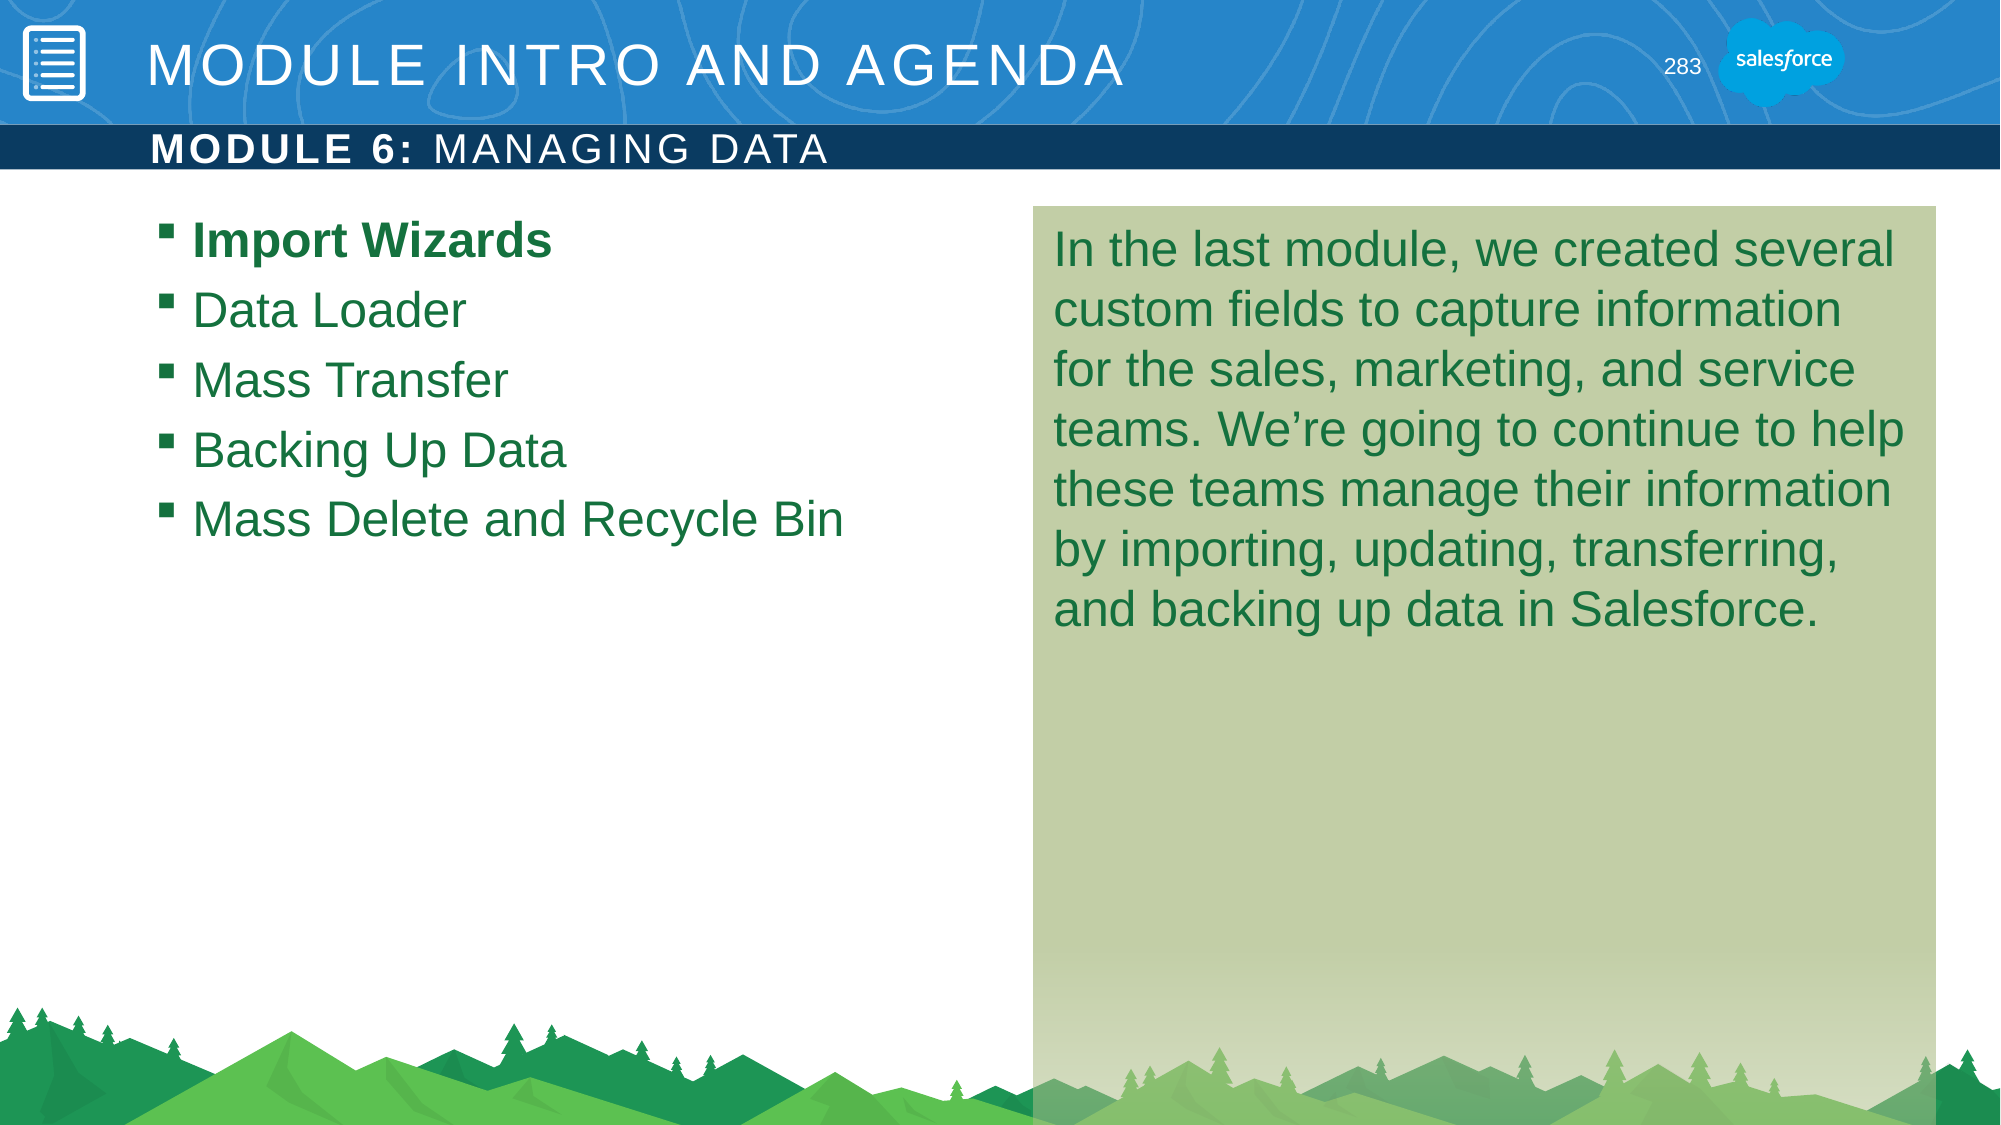

# Module Intro and Agenda
283
Module 6: Managing Data
Import Wizards
Data Loader
Mass Transfer
Backing Up Data
Mass Delete and Recycle Bin

In the last module, we created several custom fields to capture information for the sales, marketing, and service teams. We’re going to continue to help these teams manage their information by importing, updating, transferring, and backing up data in Salesforce.